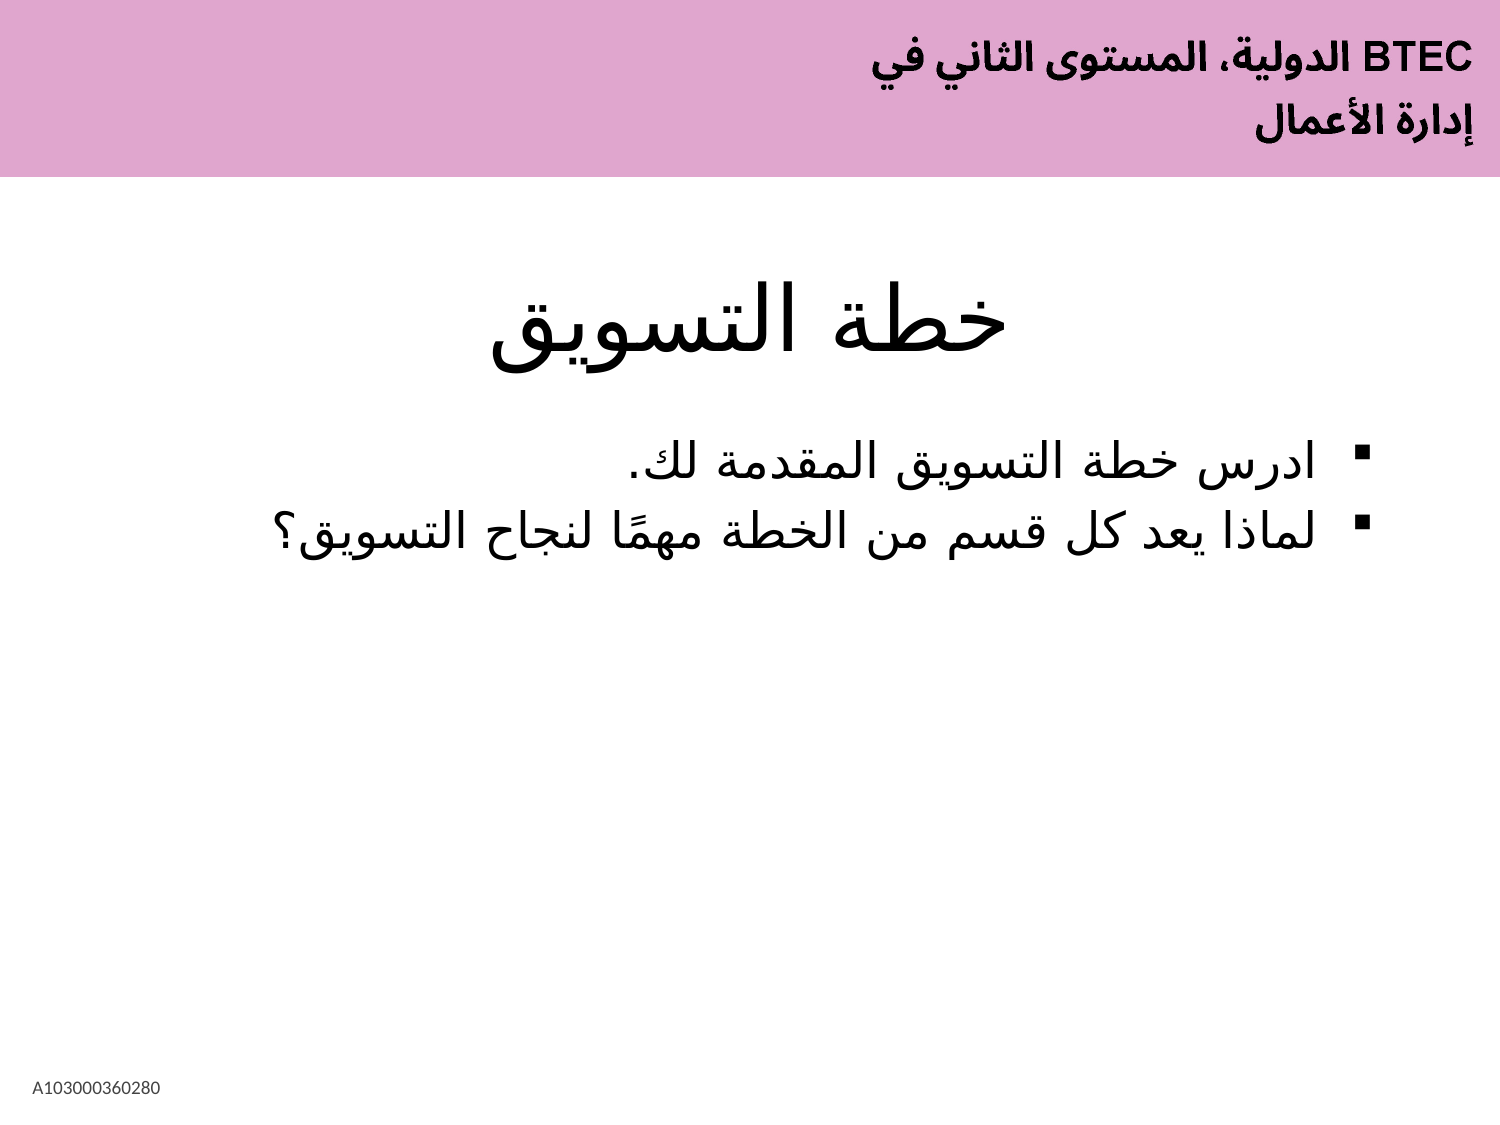

# خطة التسويق
ادرس خطة التسويق المقدمة لك.
لماذا يعد كل قسم من الخطة مهمًا لنجاح التسويق؟
A103000360280